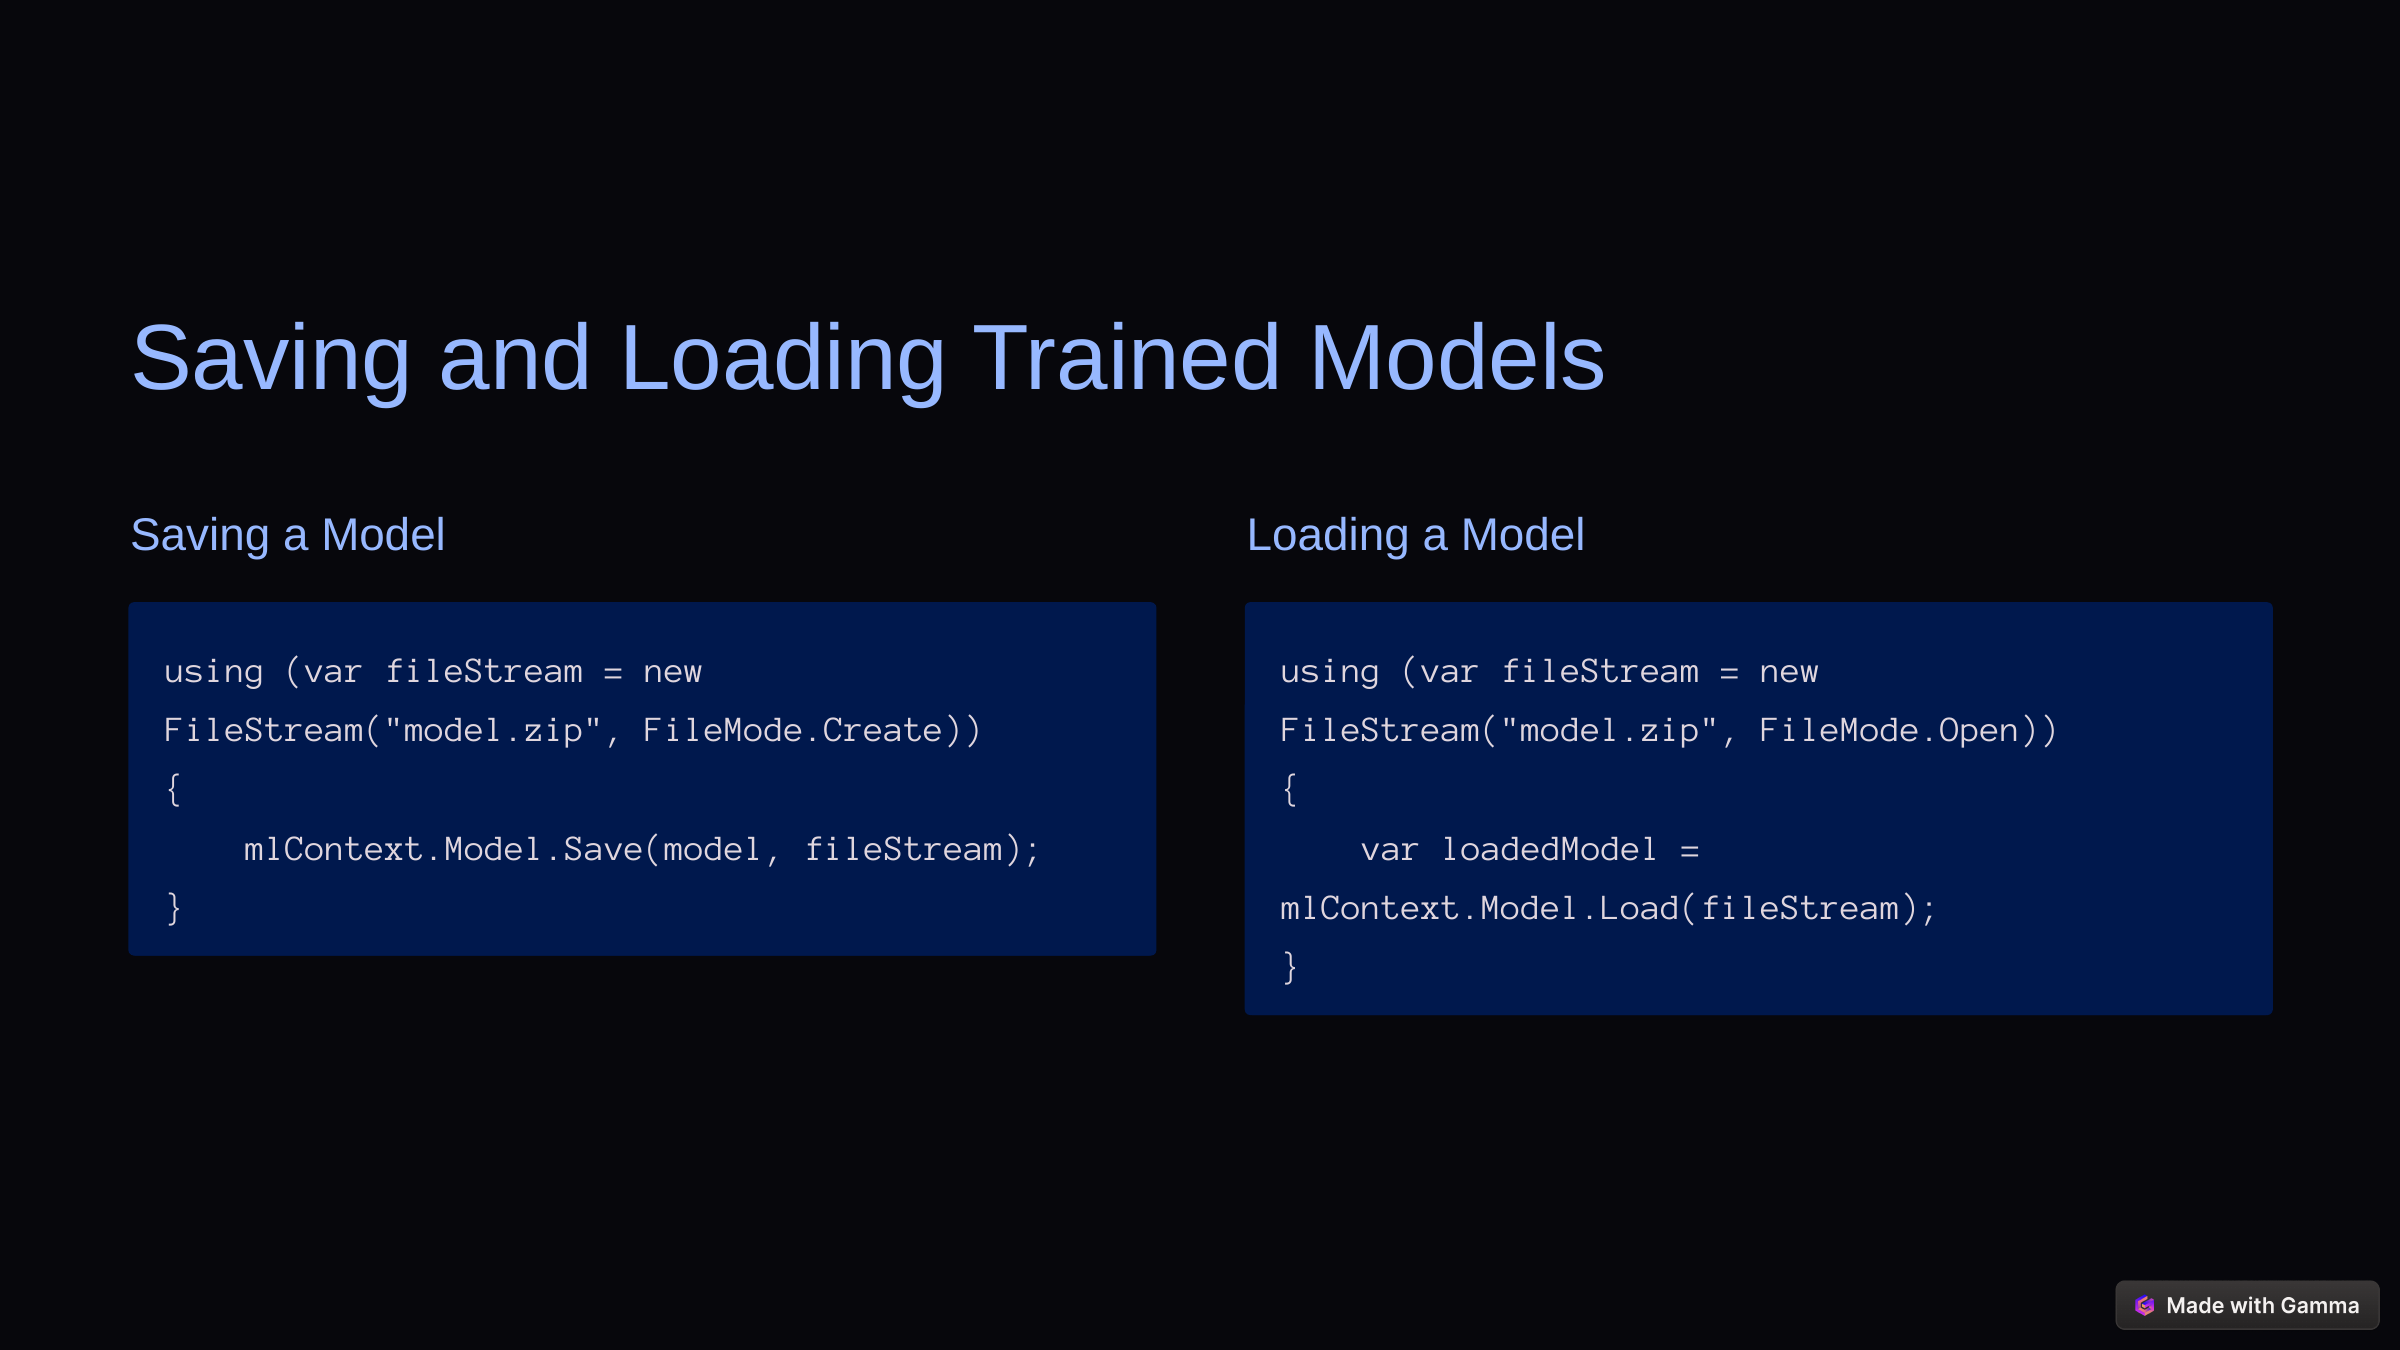

Saving and Loading Trained Models
Saving a Model
Loading a Model

using (var fileStream = new FileStream("model.zip", FileMode.Create))
{
    mlContext.Model.Save(model, fileStream);
}
using (var fileStream = new FileStream("model.zip", FileMode.Open))
{
    var loadedModel = mlContext.Model.Load(fileStream);
}